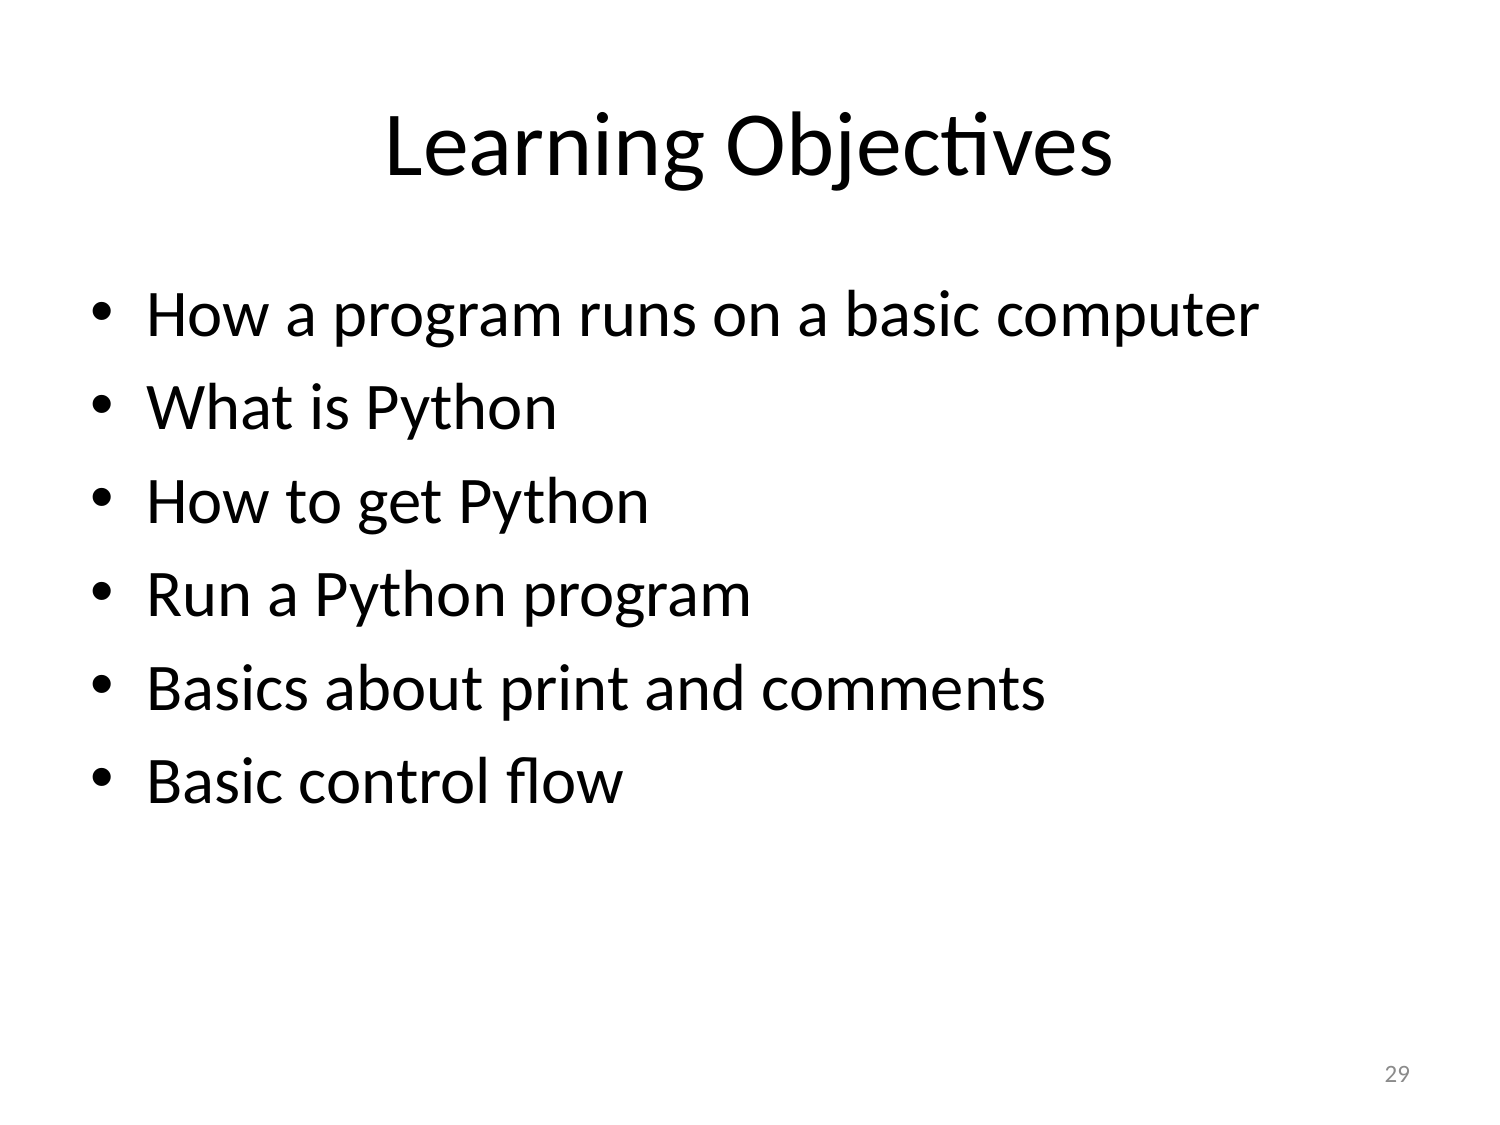

# Learning Objectives
How a program runs on a basic computer
What is Python
How to get Python
Run a Python program
Basics about print and comments
Basic control flow
29